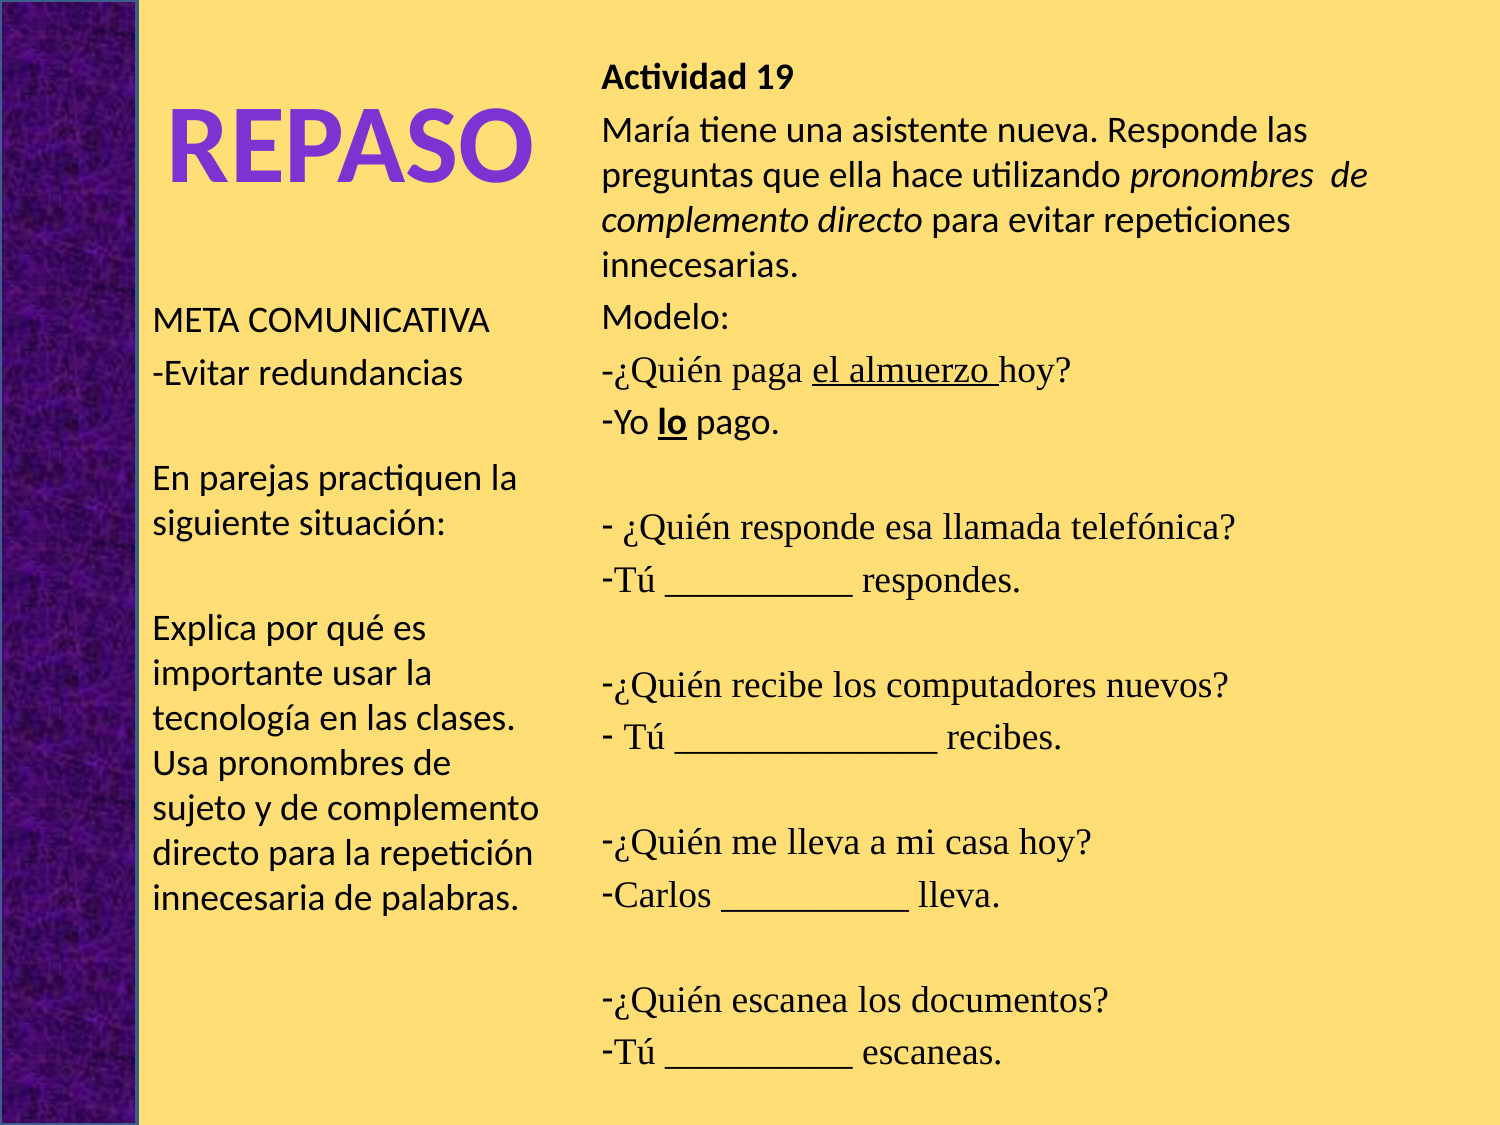

#
Actividad 19
María tiene una asistente nueva. Responde las preguntas que ella hace utilizando pronombres  de complemento directo para evitar repeticiones innecesarias.
Modelo:
-¿Quién paga el almuerzo hoy?
Yo lo pago.

 ¿Quién responde esa llamada telefónica?
Tú __________ respondes.

¿Quién recibe los computadores nuevos?
 Tú ______________ recibes.

¿Quién me lleva a mi casa hoy?
Carlos __________ lleva.

¿Quién escanea los documentos?
Tú __________ escaneas.

repaso

META COMUNICATIVA
-Evitar redundancias

En parejas practiquen la siguiente situación:

Explica por qué es importante usar la tecnología en las clases. Usa pronombres de sujeto y de complemento directo para la repetición innecesaria de palabras.